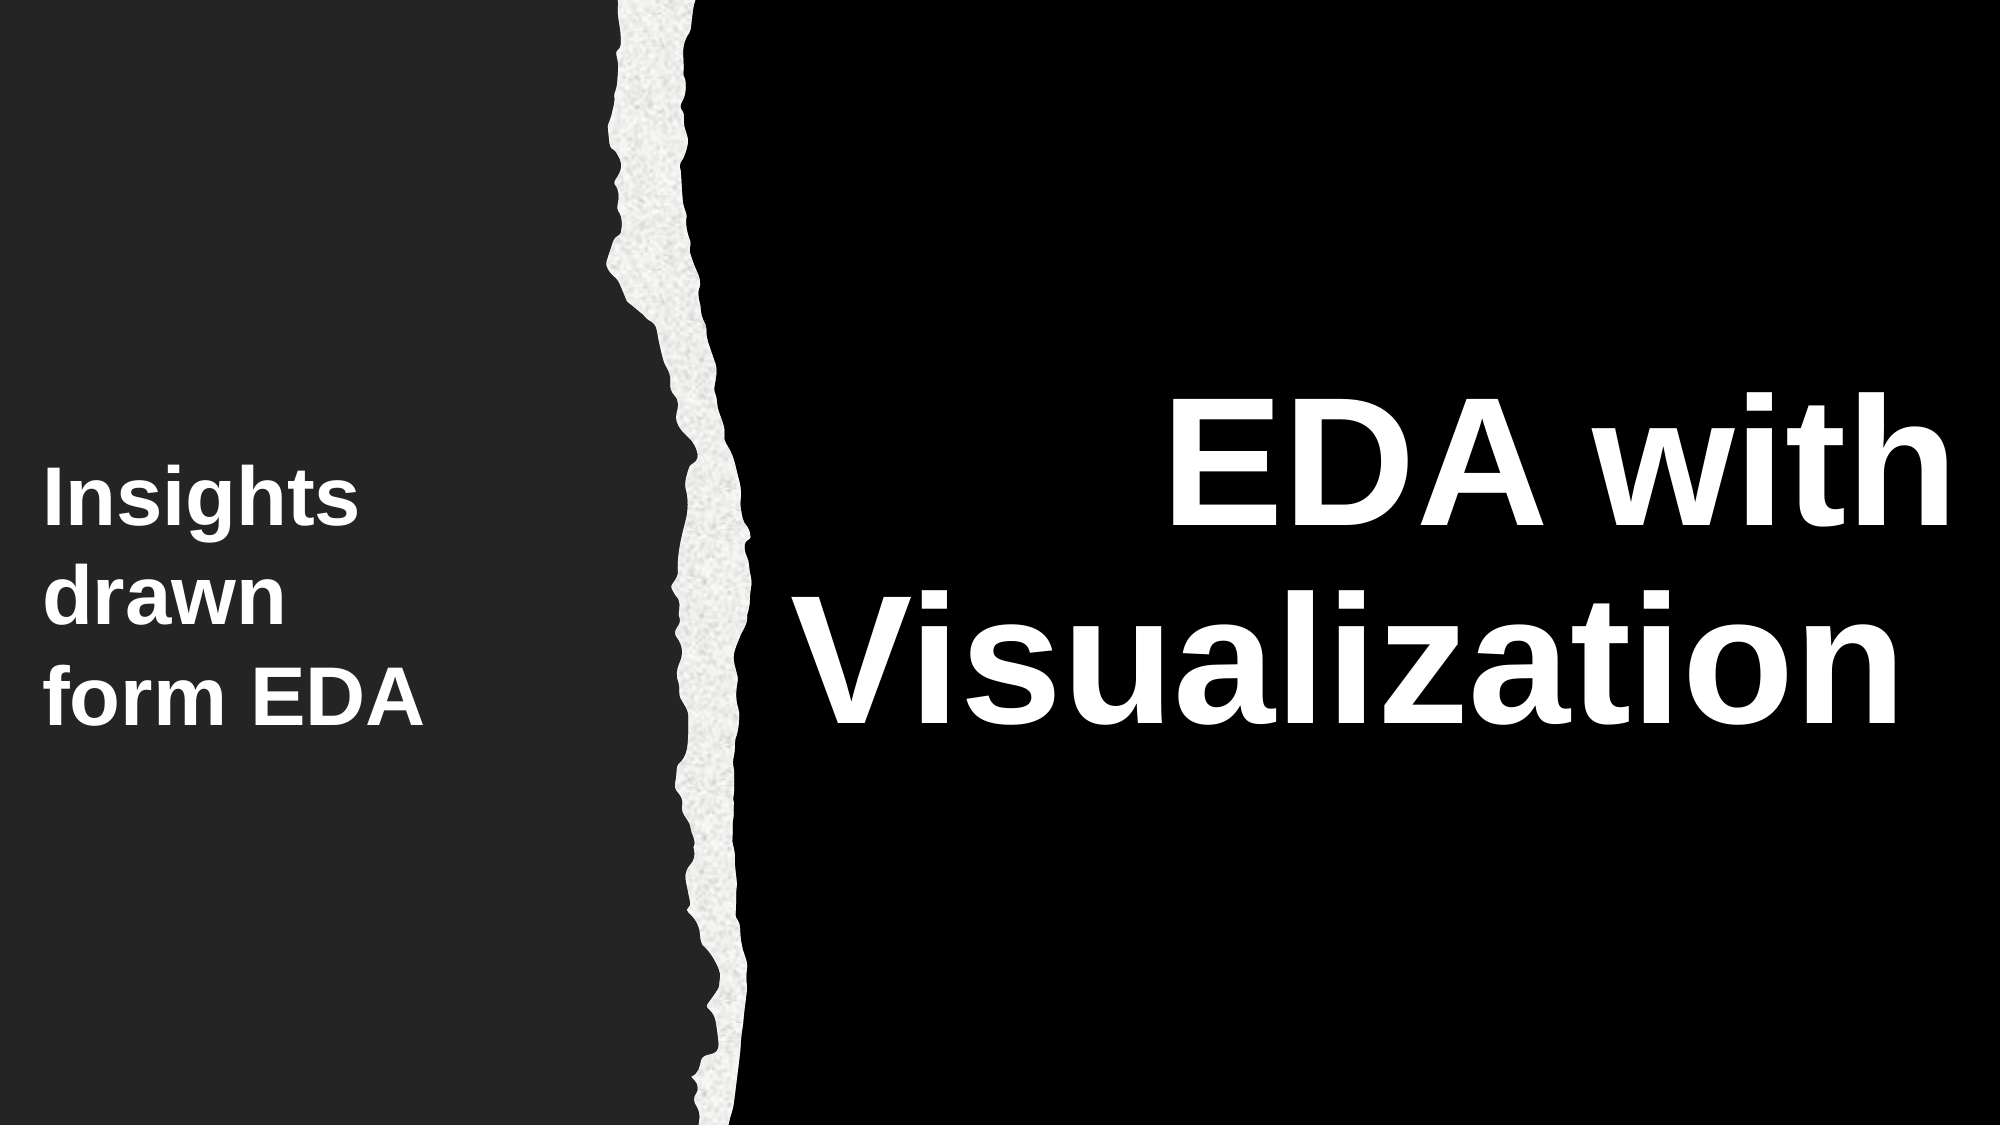

EDA with Visualization
Insights drawn
form EDA